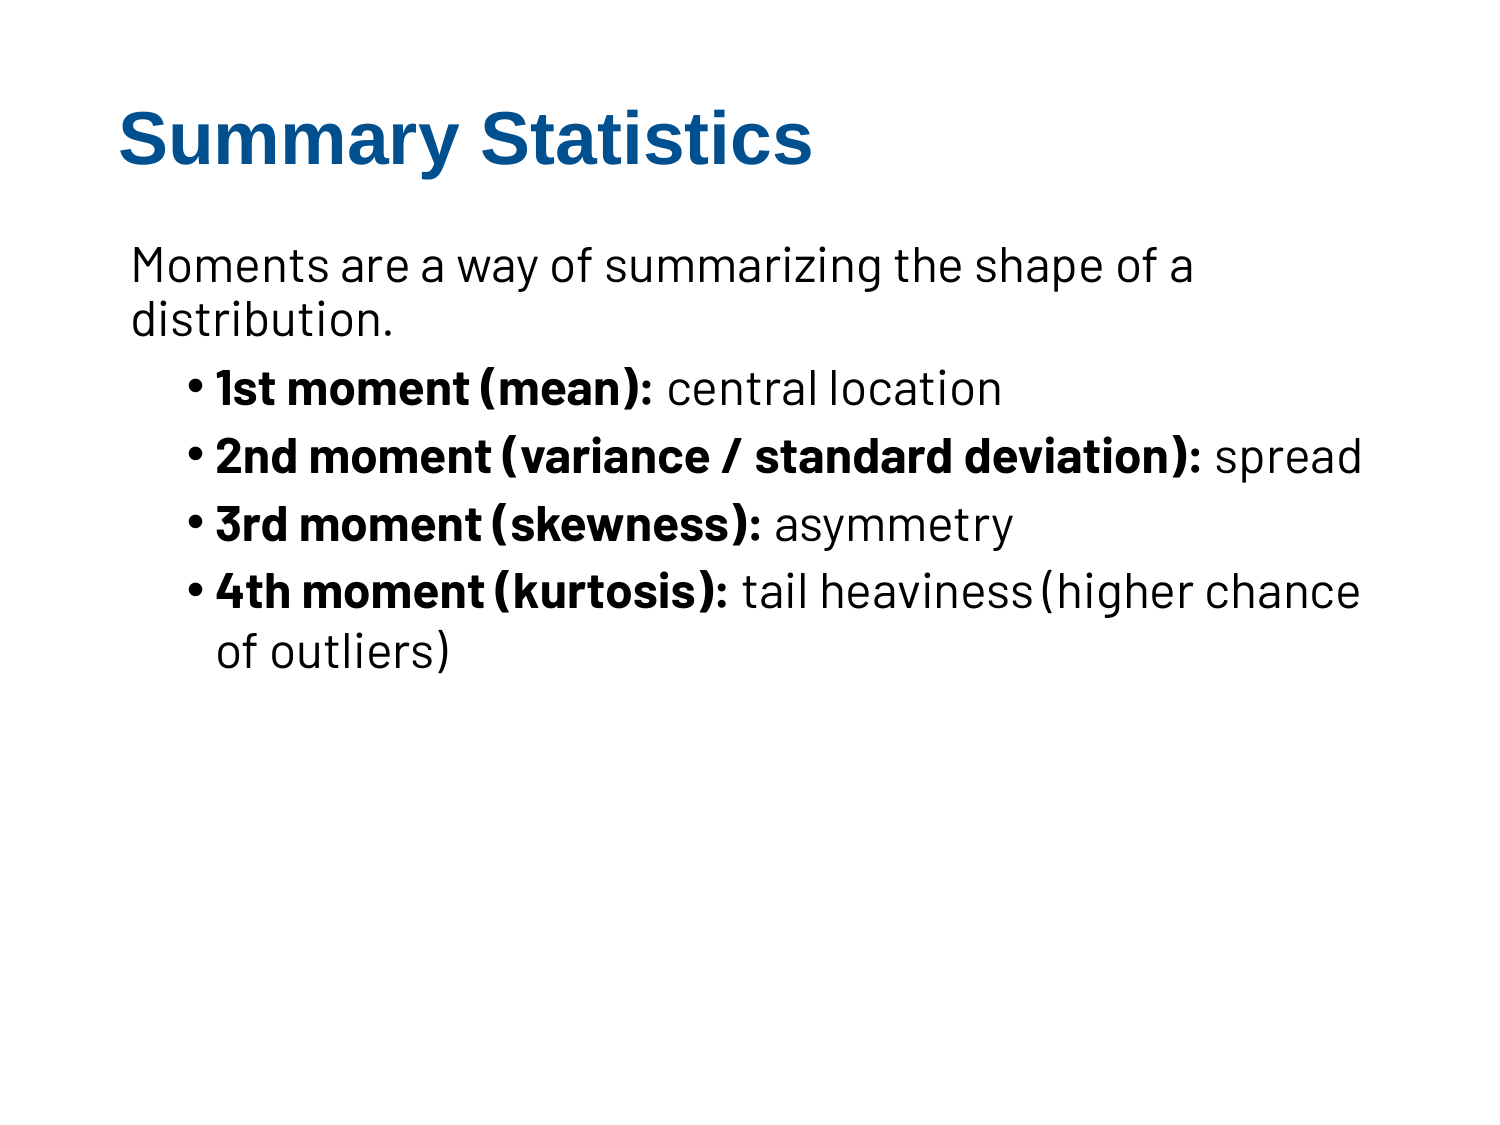

# Summary Statistics
Moments are a way of summarizing the shape of a distribution.
1st moment (mean): central location
2nd moment (variance / standard deviation): spread
3rd moment (skewness): asymmetry
4th moment (kurtosis): tail heaviness (higher chance of outliers)